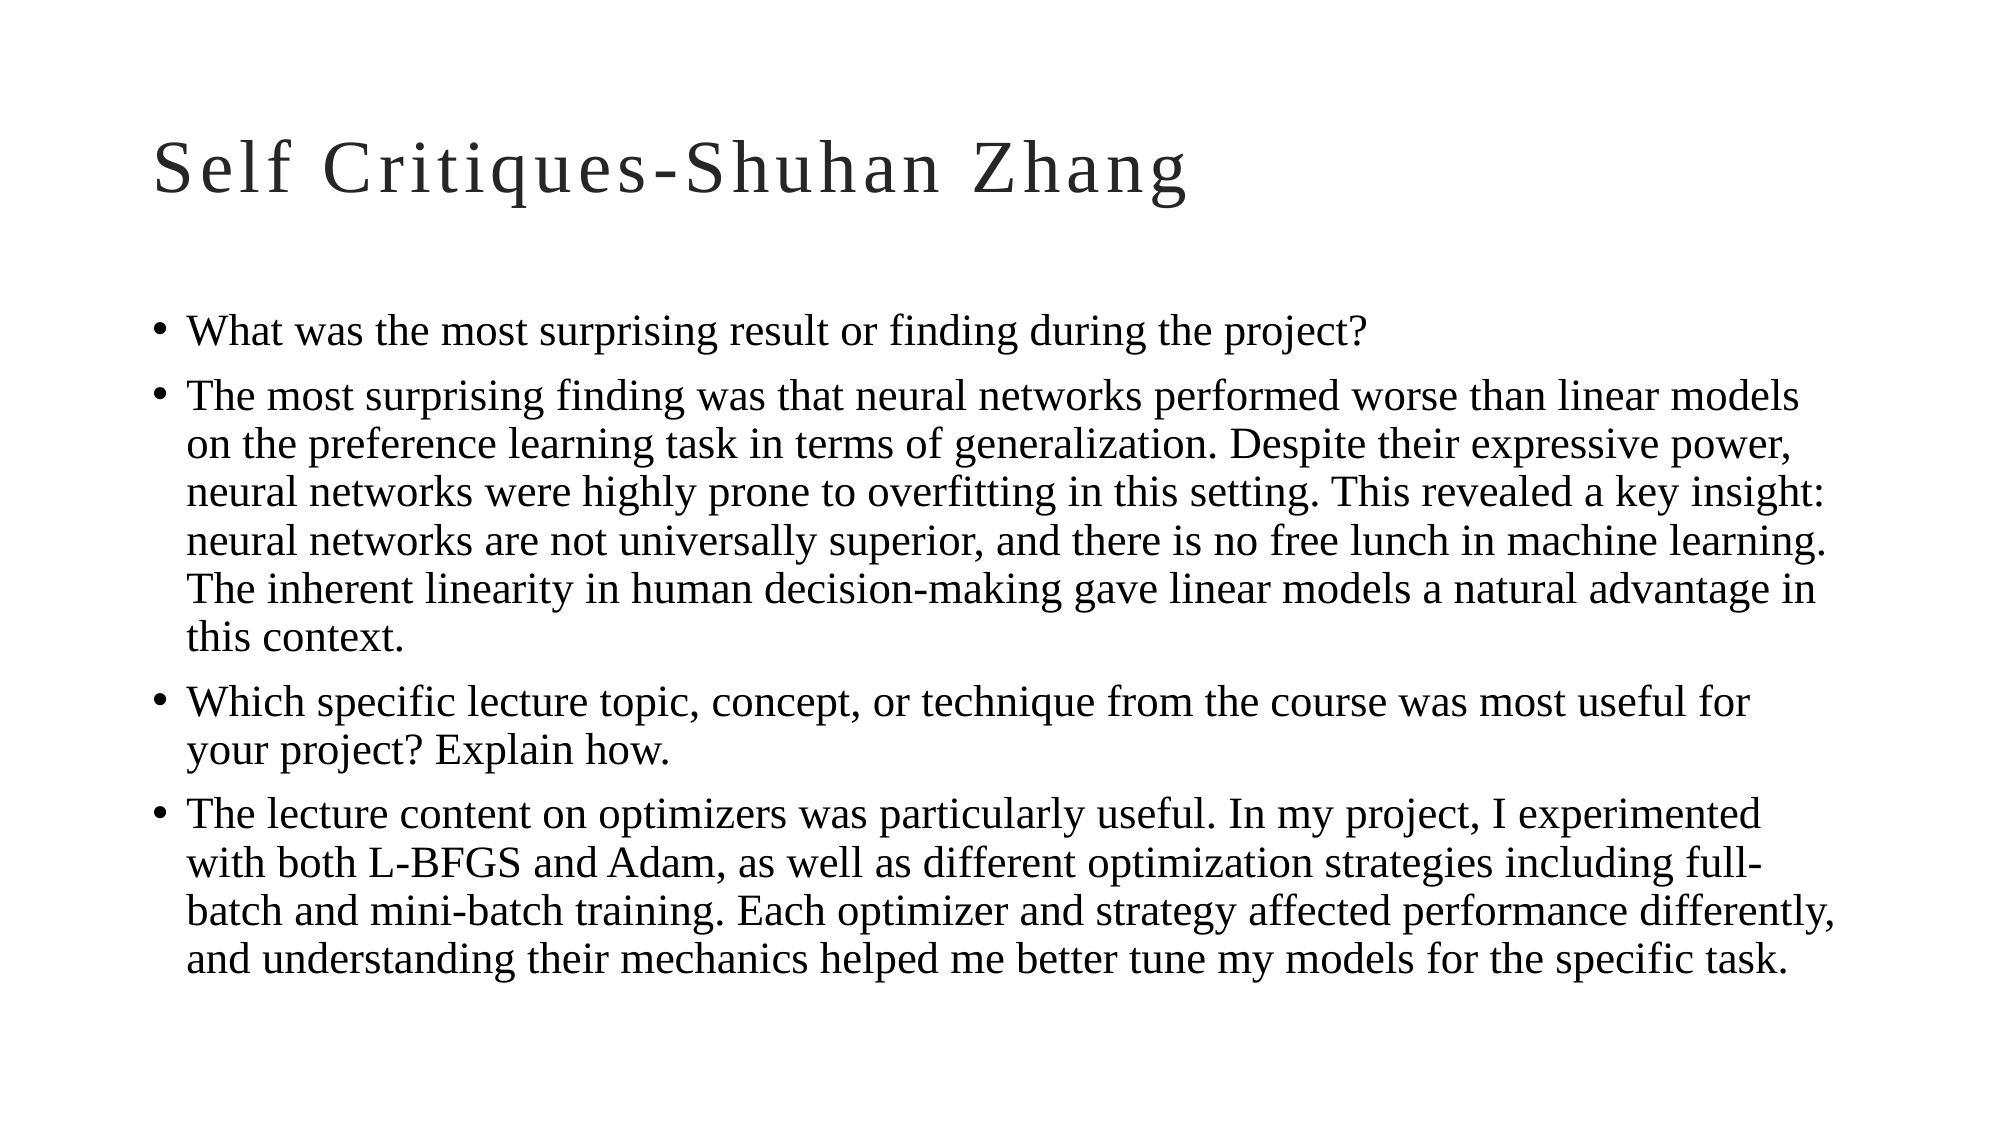

# Self Critiques-Shuhan Zhang
What was the most surprising result or finding during the project?
The most surprising finding was that neural networks performed worse than linear models on the preference learning task in terms of generalization. Despite their expressive power, neural networks were highly prone to overfitting in this setting. This revealed a key insight: neural networks are not universally superior, and there is no free lunch in machine learning. The inherent linearity in human decision-making gave linear models a natural advantage in this context.
Which specific lecture topic, concept, or technique from the course was most useful for your project? Explain how.
The lecture content on optimizers was particularly useful. In my project, I experimented with both L-BFGS and Adam, as well as different optimization strategies including full-batch and mini-batch training. Each optimizer and strategy affected performance differently, and understanding their mechanics helped me better tune my models for the specific task.